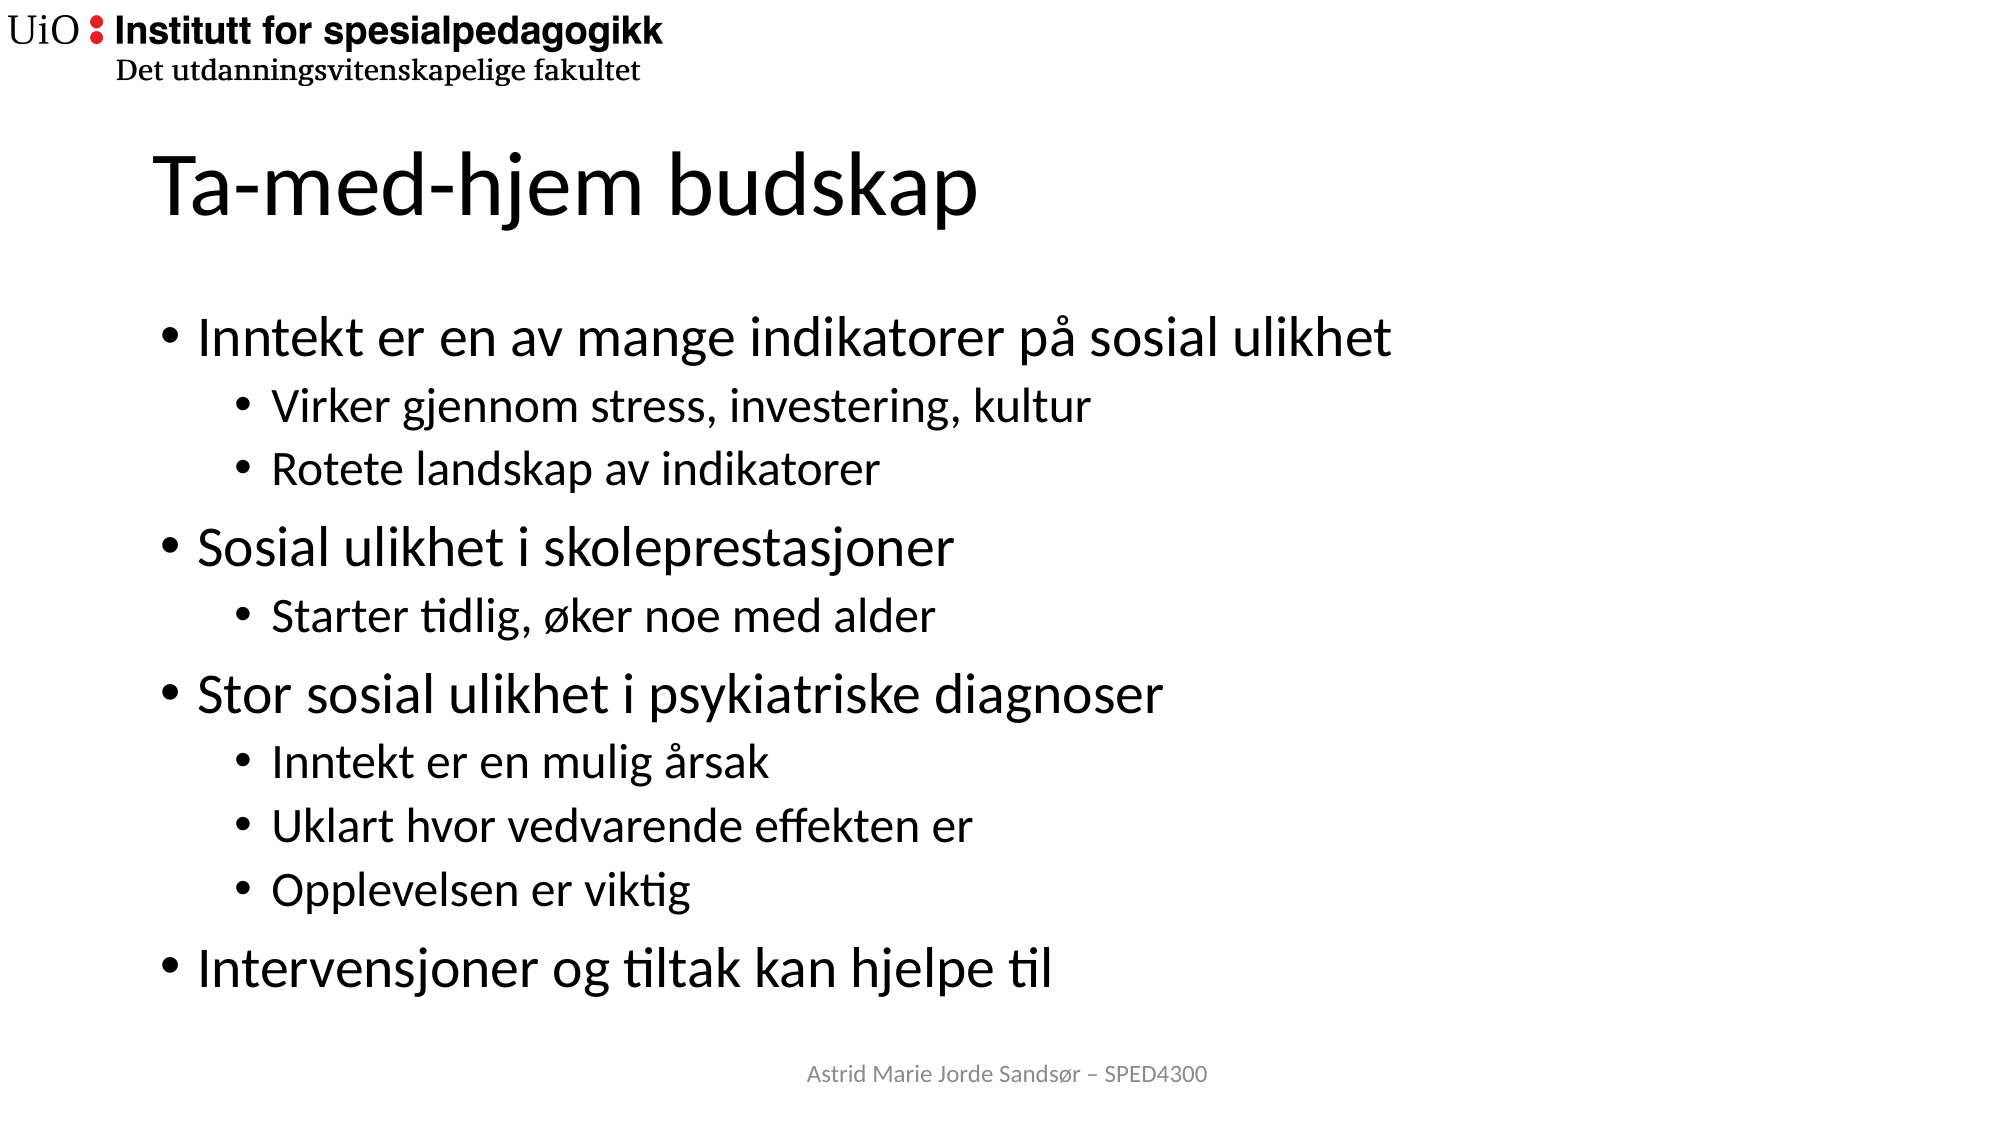

# Ta-med-hjem budskap
Inntekt er en av mange indikatorer på sosial ulikhet
Virker gjennom stress, investering, kultur
Rotete landskap av indikatorer
Sosial ulikhet i skoleprestasjoner
Starter tidlig, øker noe med alder
Stor sosial ulikhet i psykiatriske diagnoser
Inntekt er en mulig årsak
Uklart hvor vedvarende effekten er
Opplevelsen er viktig
Intervensjoner og tiltak kan hjelpe til

Astrid Marie Jorde Sandsør – SPED4300